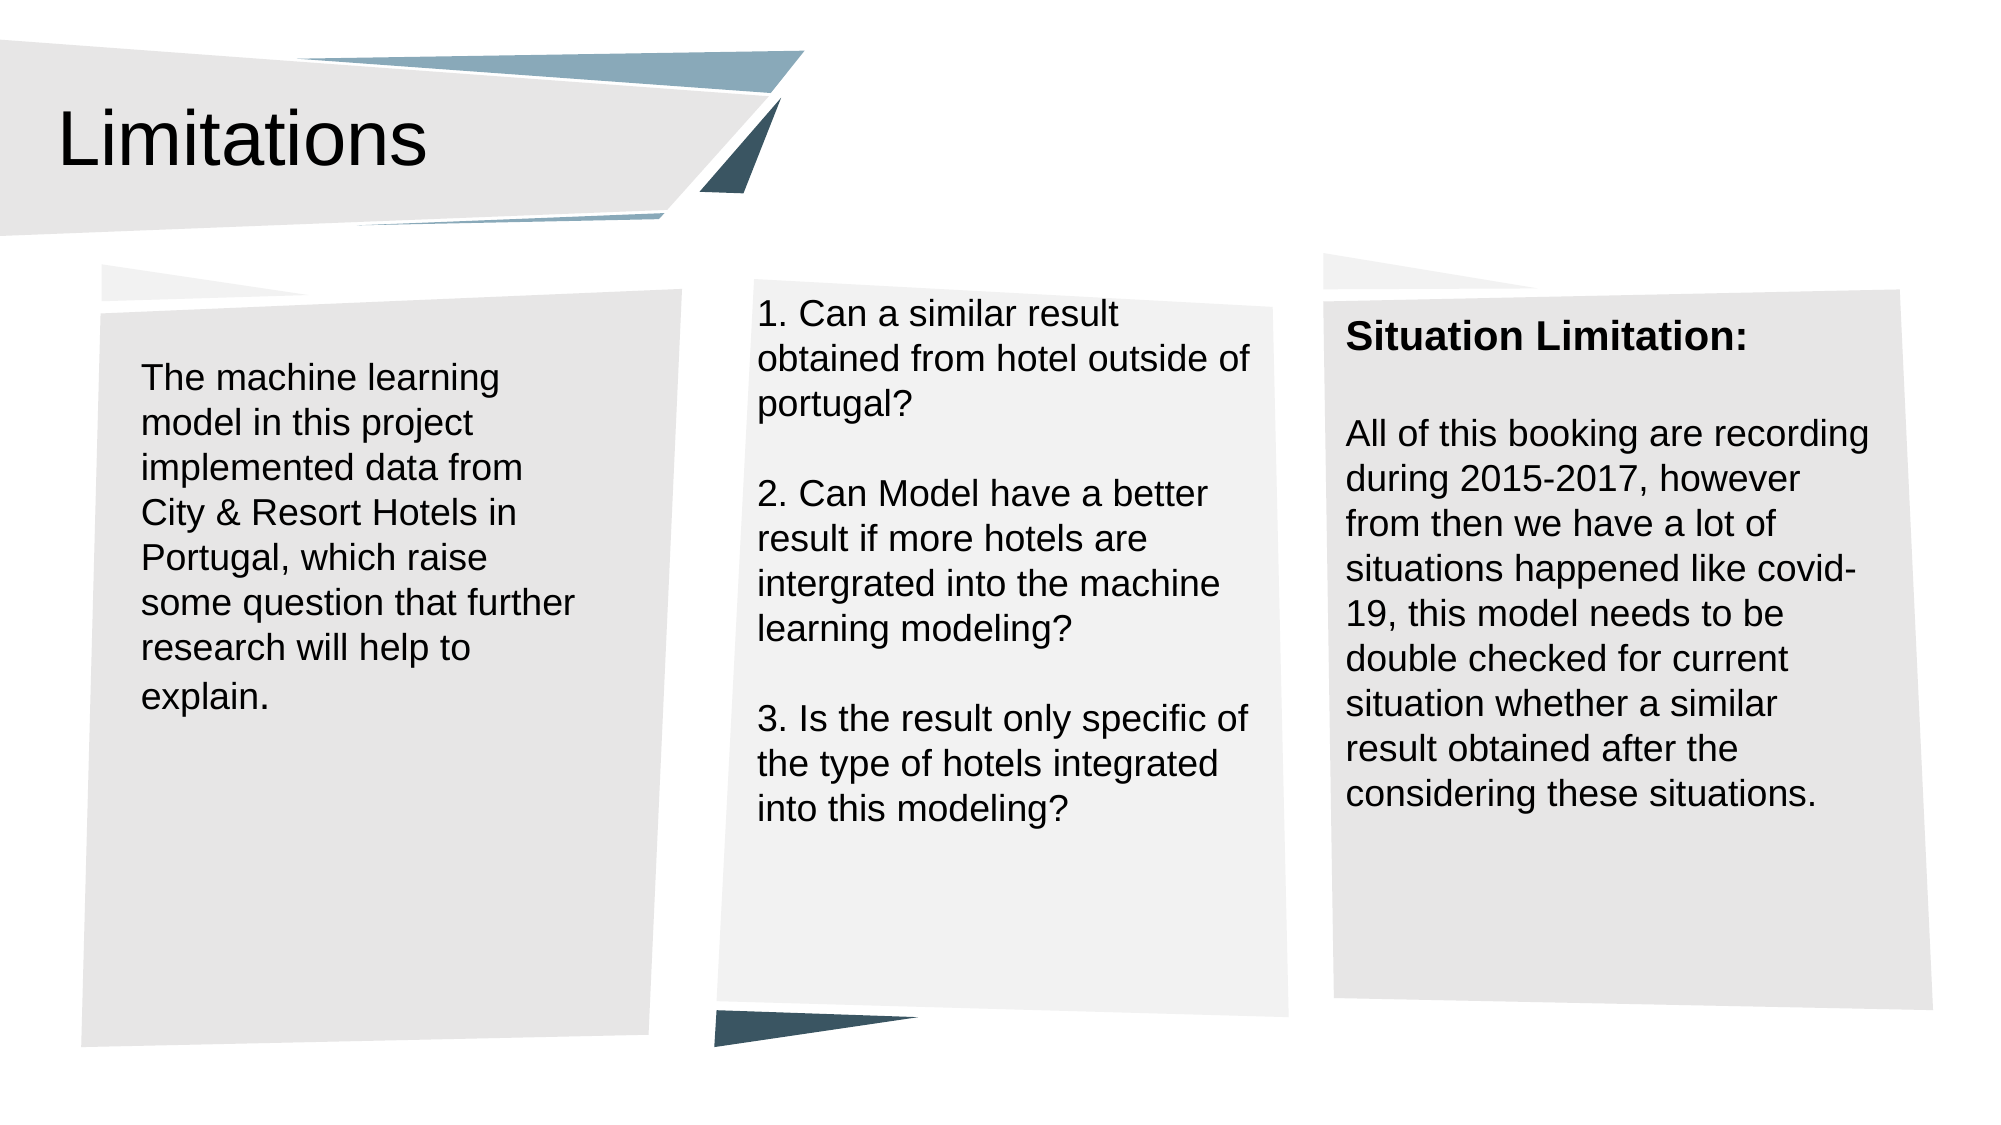

# Limitations

1. Can a similar result obtained from hotel outside of portugal?

2. Can Model have a better result if more hotels are intergrated into the machine learning modeling?

3. Is the result only specific of the type of hotels integrated into this modeling?

Situation Limitation:

All of this booking are recording during 2015-2017, however from then we have a lot of situations happened like covid-19, this model needs to be double checked for current situation whether a similar result obtained after the considering these situations.
The machine learning model in this project implemented data from City & Resort Hotels in Portugal, which raise some question that further research will help to explain.